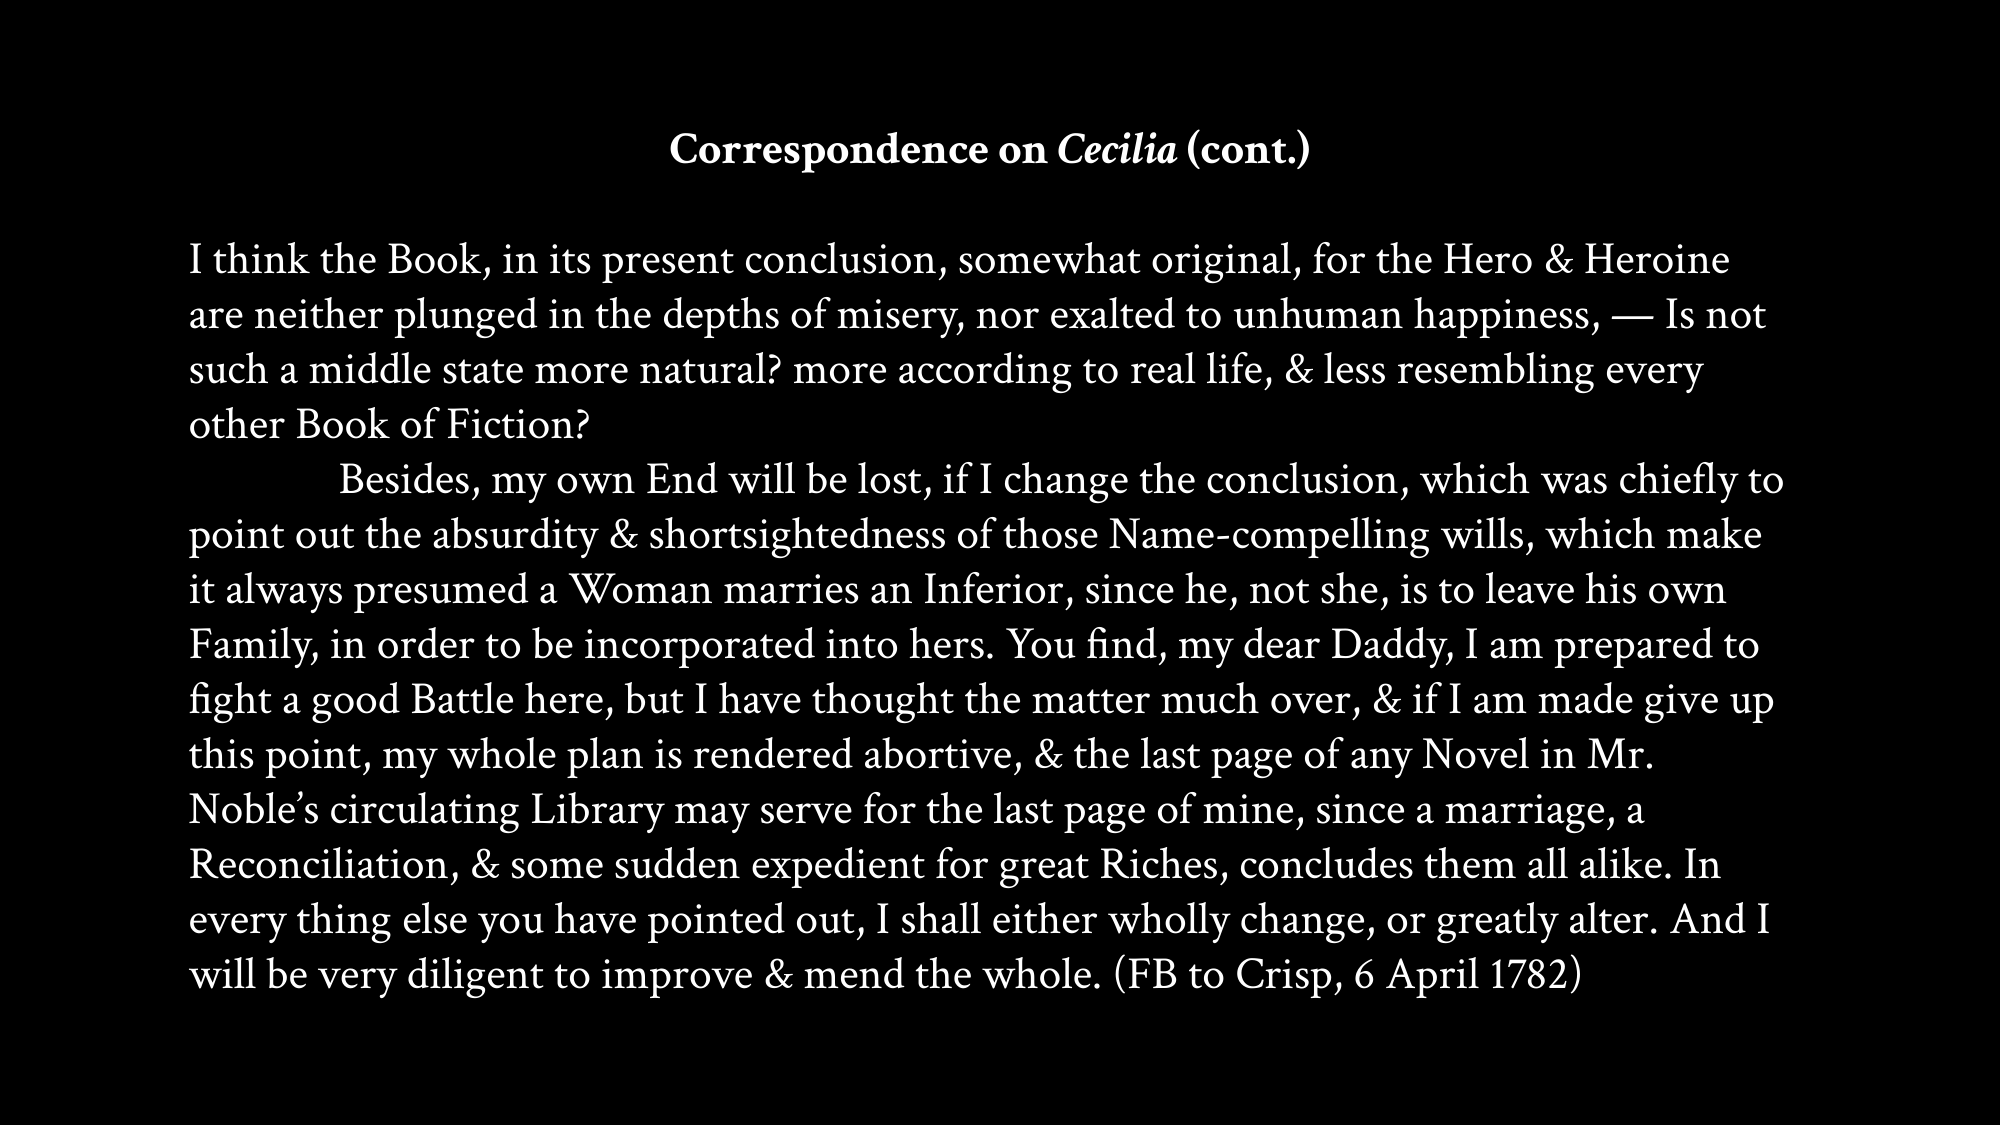

Correspondence on Cecilia (cont.)

I think the Book, in its present conclusion, somewhat original, for the Hero & Heroine are neither plunged in the depths of misery, nor exalted to unhuman happiness, — Is not such a middle state more natural? more according to real life, & less resembling every other Book of Fiction?
	Besides, my own End will be lost, if I change the conclusion, which was chiefly to point out the absurdity & shortsightedness of those Name-compelling wills, which make it always presumed a Woman marries an Inferior, since he, not she, is to leave his own Family, in order to be incorporated into hers. You find, my dear Daddy, I am prepared to fight a good Battle here, but I have thought the matter much over, & if I am made give up this point, my whole plan is rendered abortive, & the last page of any Novel in Mr. Noble’s circulating Library may serve for the last page of mine, since a marriage, a Reconciliation, & some sudden expedient for great Riches, concludes them all alike. In every thing else you have pointed out, I shall either wholly change, or greatly alter. And I will be very diligent to improve & mend the whole. (FB to Crisp, 6 April 1782)